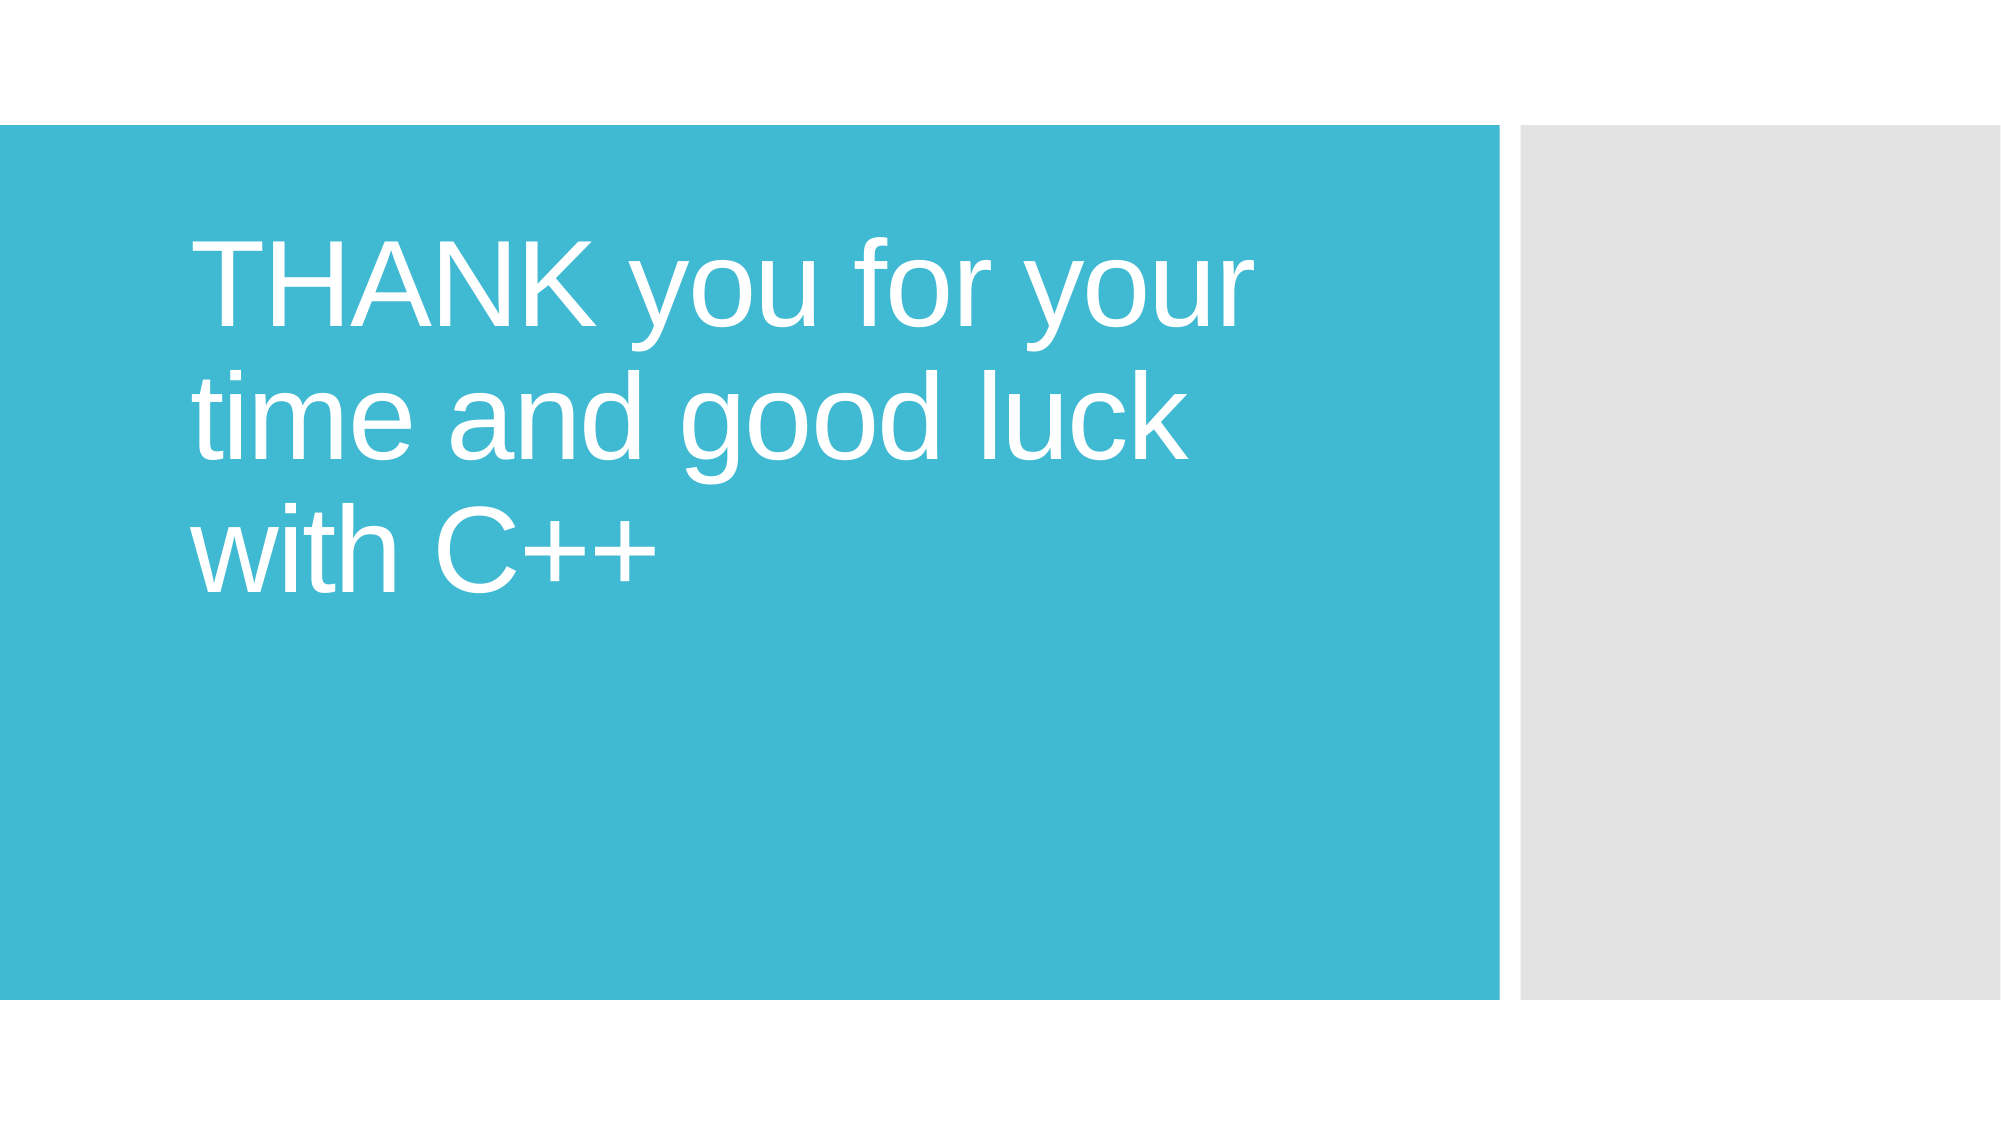

# THANK you for your time and good luck with C++